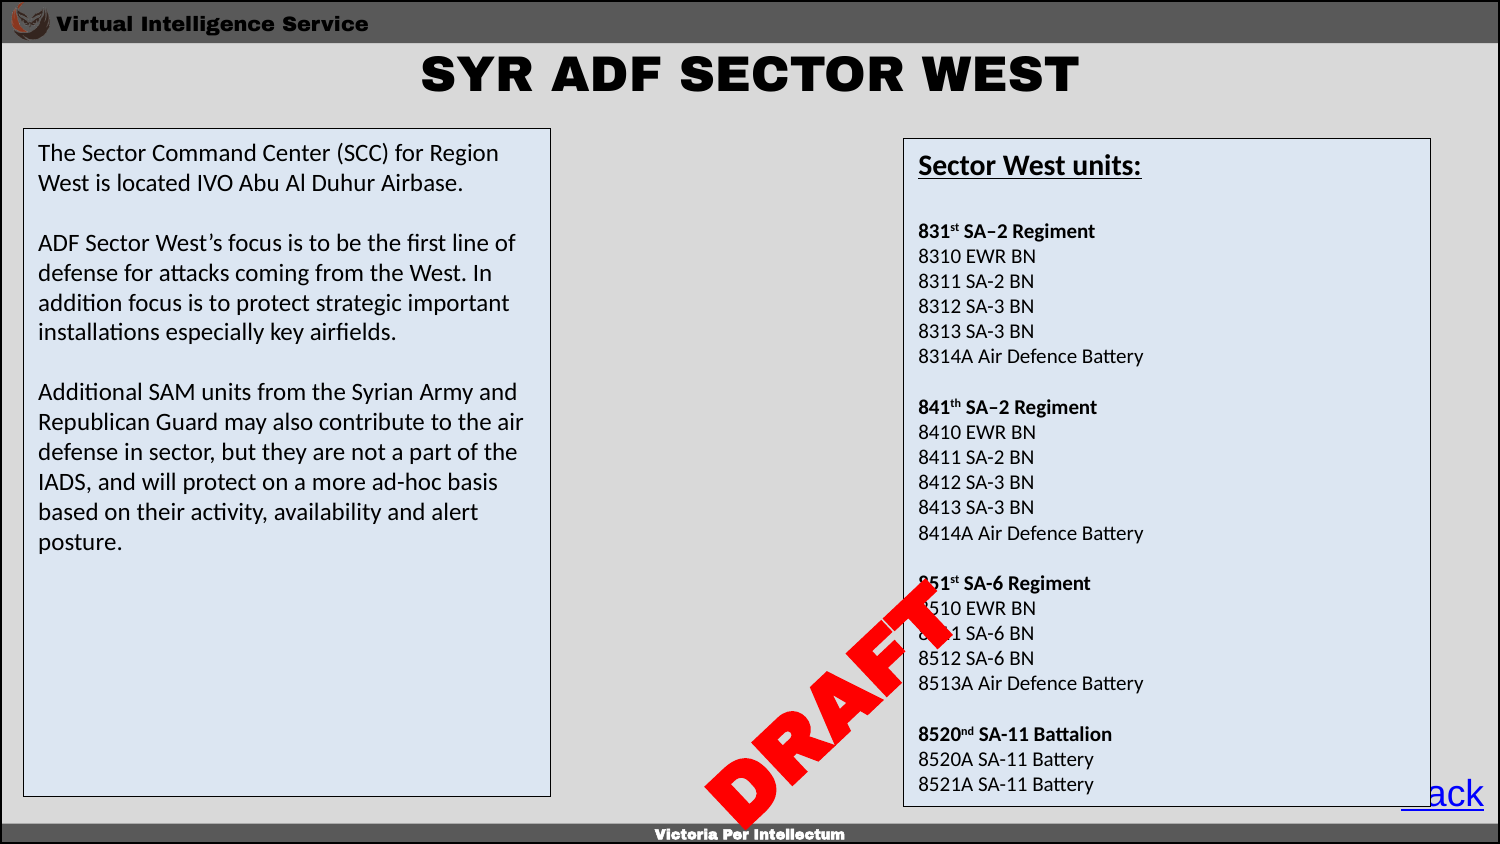

# SYR ADF SECTOR WEST
The Sector Command Center (SCC) for Region West is located IVO Abu Al Duhur Airbase.

ADF Sector West’s focus is to be the first line of defense for attacks coming from the West. In addition focus is to protect strategic important installations especially key airfields.

Additional SAM units from the Syrian Army and Republican Guard may also contribute to the air defense in sector, but they are not a part of the IADS, and will protect on a more ad-hoc basis based on their activity, availability and alert posture.

Sector West units:

831st SA–2 Regiment
8310 EWR BN
8311 SA-2 BN
8312 SA-3 BN
8313 SA-3 BN
8314A Air Defence Battery

841th SA–2 Regiment
8410 EWR BN
8411 SA-2 BN
8412 SA-3 BN
8413 SA-3 BN
8414A Air Defence Battery

851st SA-6 Regiment
8510 EWR BN
8511 SA-6 BN
8512 SA-6 BN
8513A Air Defence Battery

8520nd SA-11 Battalion
8520A SA-11 Battery
8521A SA-11 Battery

A
A
B
B
C
C
D
D
E
E
F
F
DRAFT
Back